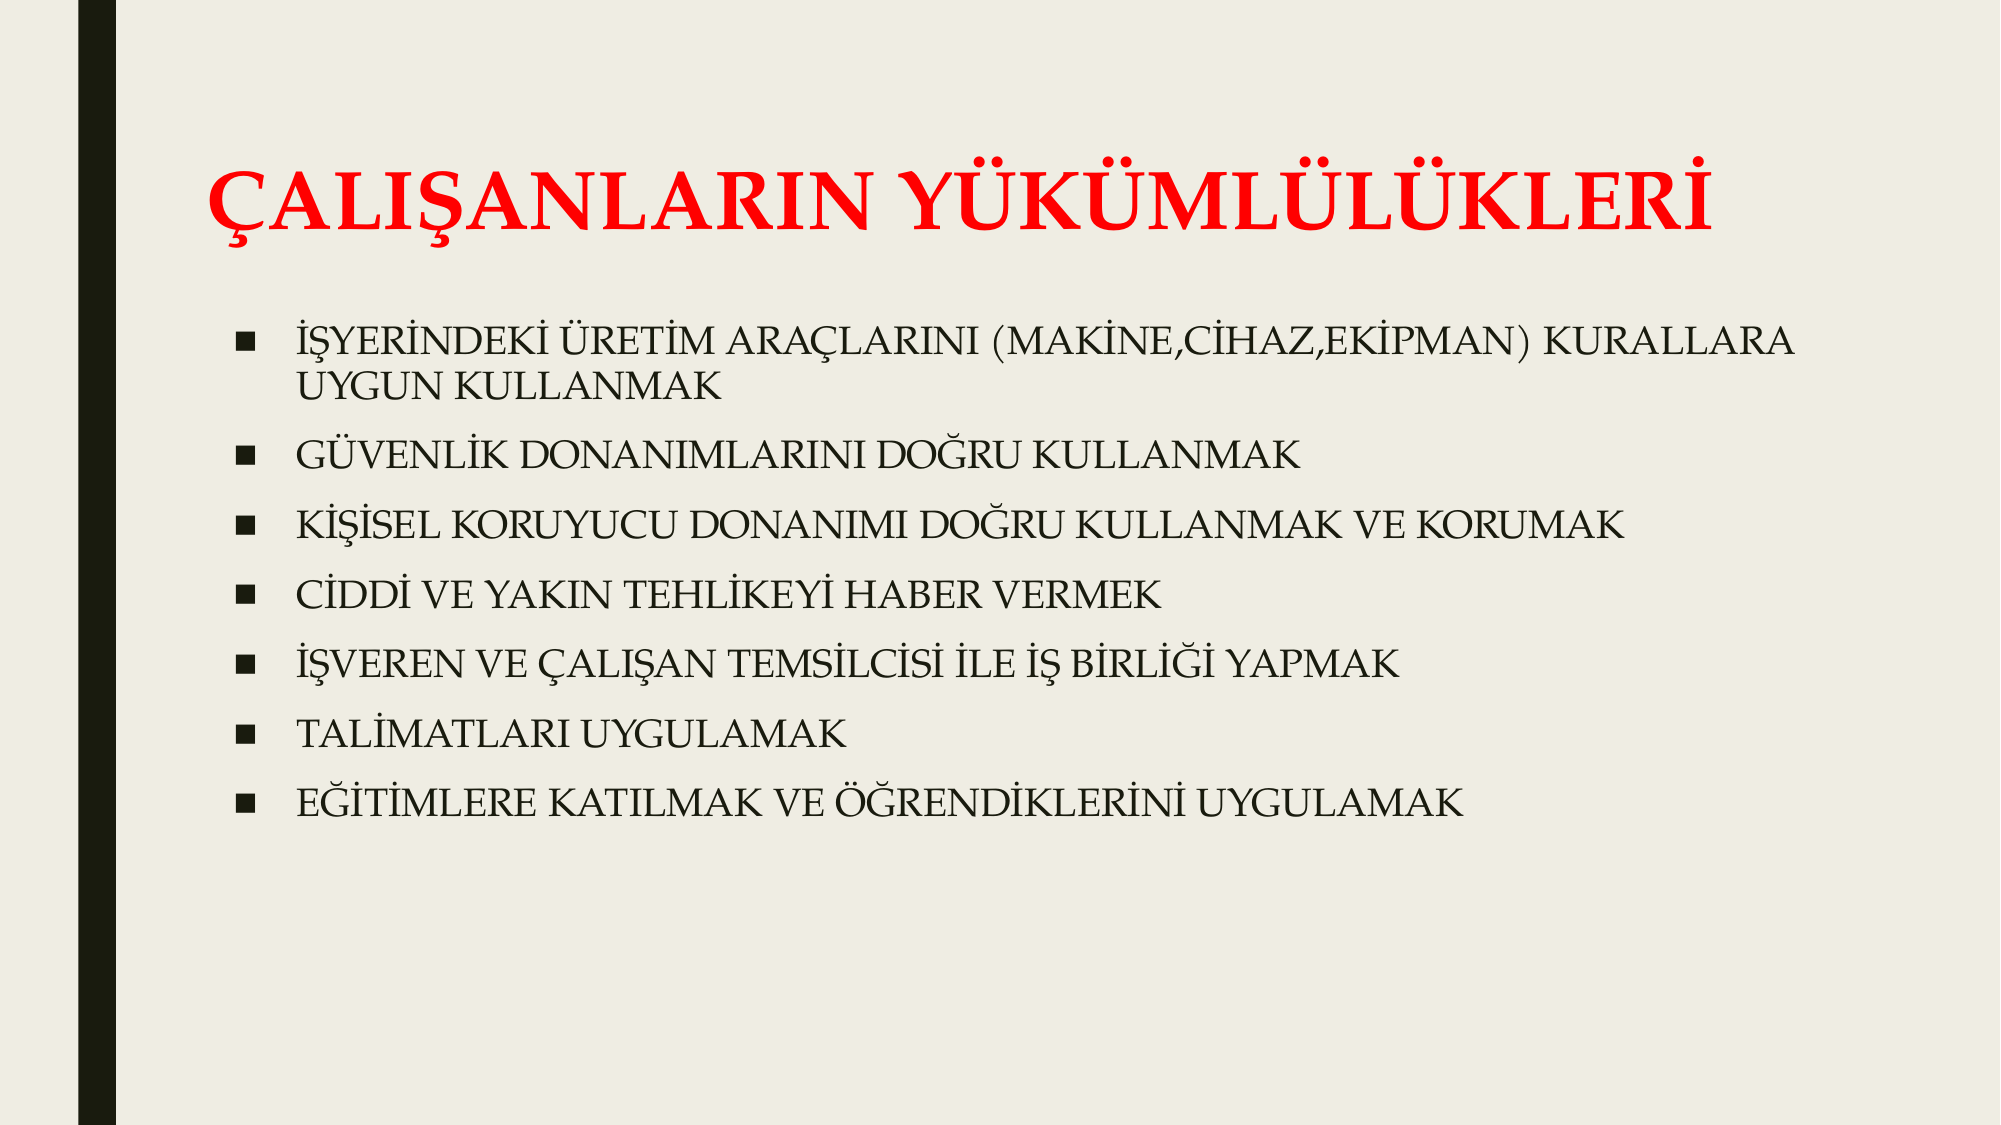

ÇALIŞANLARIN YÜKÜMLÜLÜKLERİ
İŞYERİNDEKİ ÜRETİM ARAÇLARINI (MAKİNE,CİHAZ,EKİPMAN) KURALLARA UYGUN KULLANMAK
GÜVENLİK DONANIMLARINI DOĞRU KULLANMAK
KİŞİSEL KORUYUCU DONANIMI DOĞRU KULLANMAK VE KORUMAK
CİDDİ VE YAKIN TEHLİKEYİ HABER VERMEK
İŞVEREN VE ÇALIŞAN TEMSİLCİSİ İLE İŞ BİRLİĞİ YAPMAK
TALİMATLARI UYGULAMAK
EĞİTİMLERE KATILMAK VE ÖĞRENDİKLERİNİ UYGULAMAK